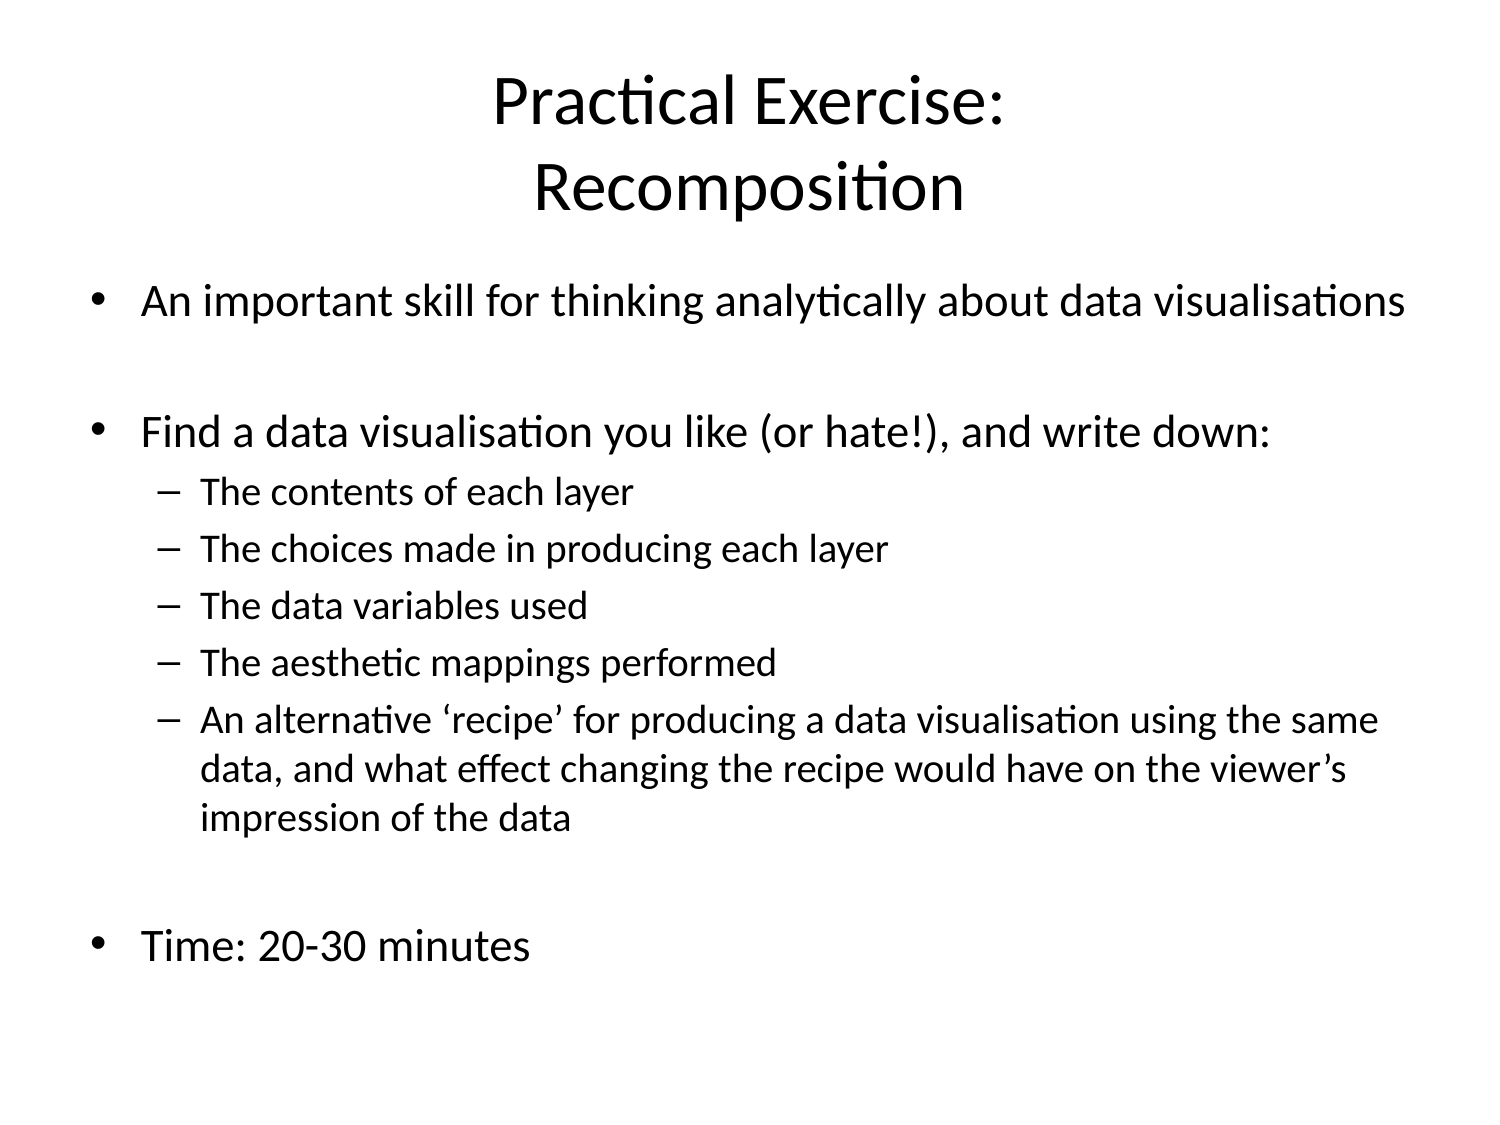

# Practical Exercise: Recomposition
An important skill for thinking analytically about data visualisations

Find a data visualisation you like (or hate!), and write down:
The contents of each layer
The choices made in producing each layer
The data variables used
The aesthetic mappings performed
An alternative ‘recipe’ for producing a data visualisation using the same data, and what effect changing the recipe would have on the viewer’s impression of the data

Time: 20-30 minutes